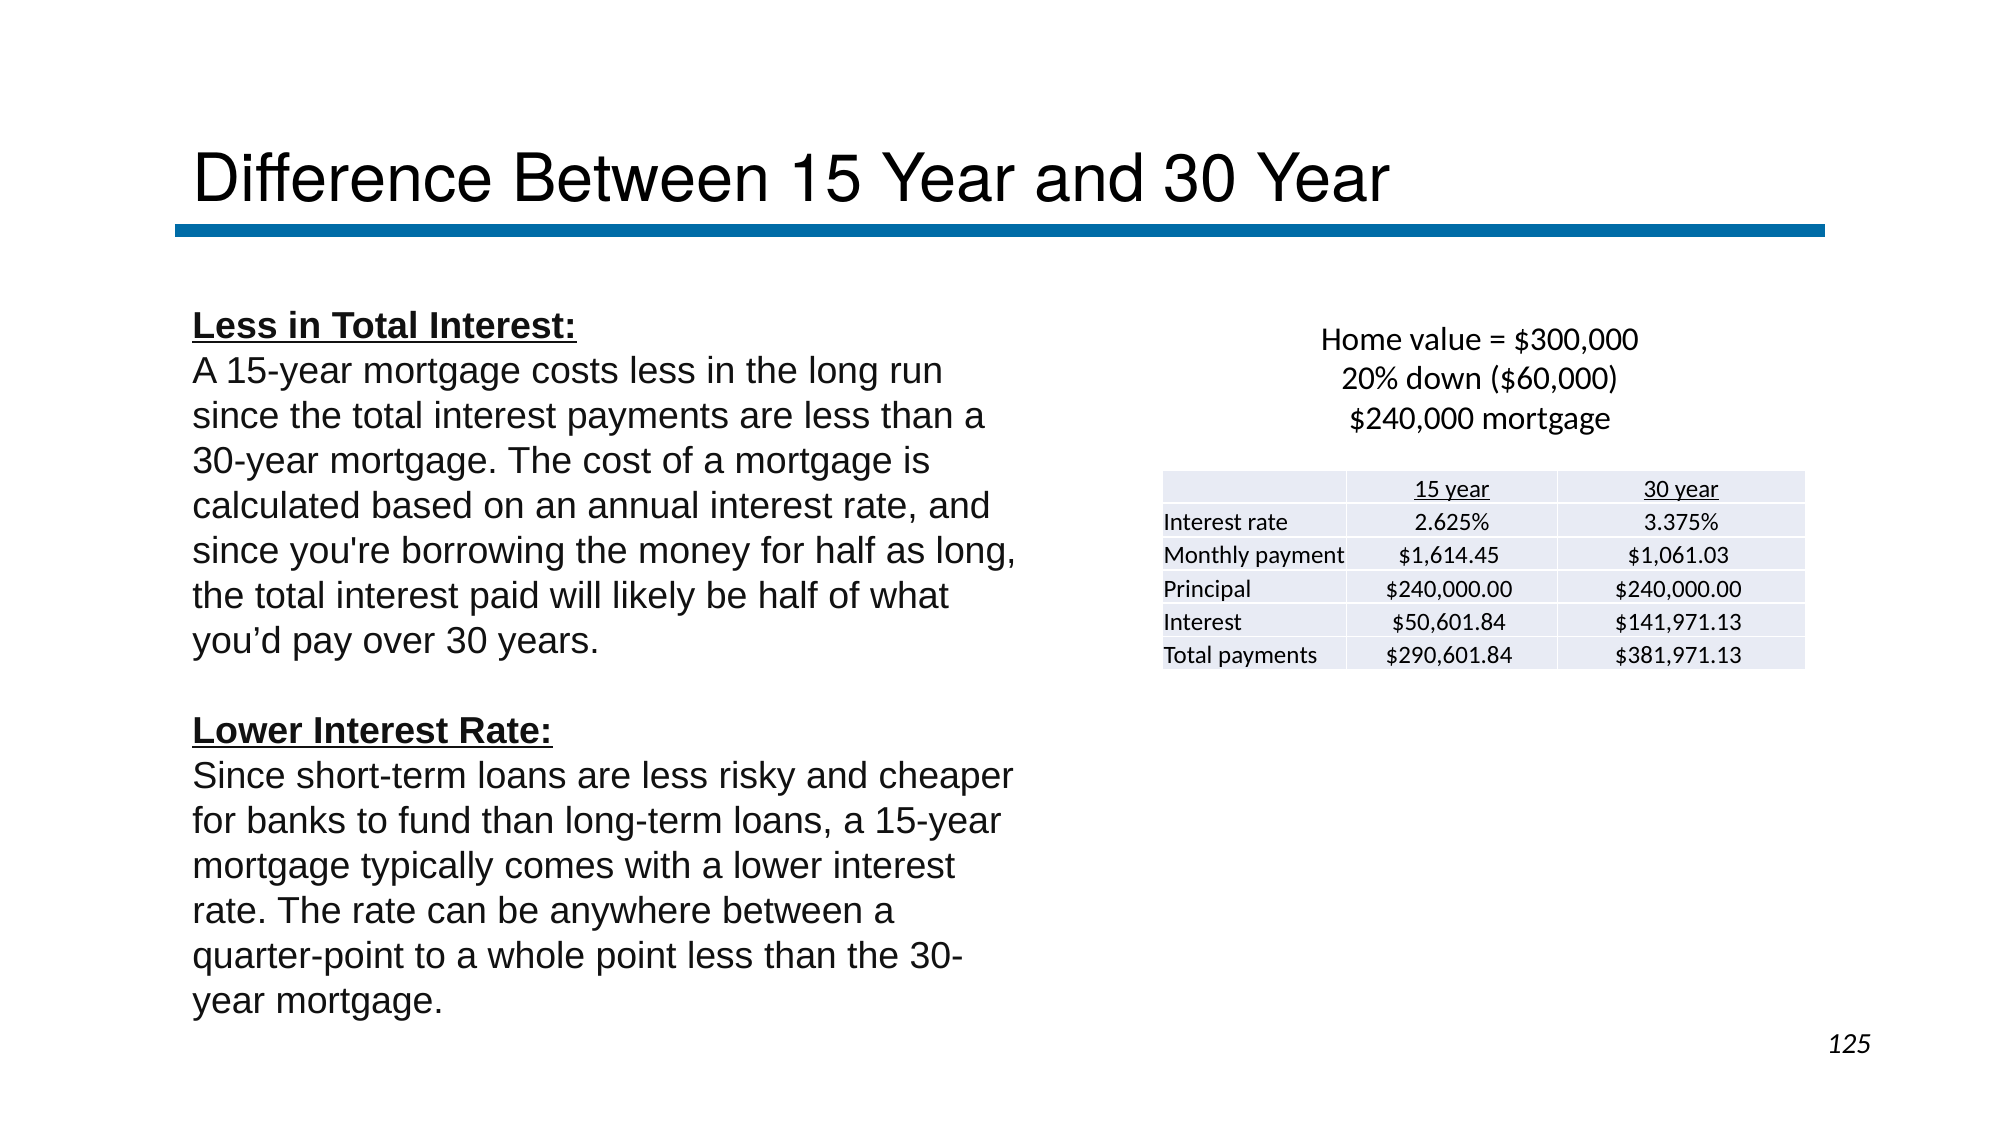

Difference Between 15 Year and 30 Year
Less in Total Interest:
A 15-year mortgage costs less in the long run since the total interest payments are less than a 30-year mortgage. The cost of a mortgage is calculated based on an annual interest rate, and since you're borrowing the money for half as long, the total interest paid will likely be half of what you’d pay over 30 years.

Lower Interest Rate:
Since short-term loans are less risky and cheaper for banks to fund than long-term loans, a 15-year mortgage typically comes with a lower interest rate. The rate can be anywhere between a quarter-point to a whole point less than the 30-year mortgage.
Home value = $300,000
20% down ($60,000)
$240,000 mortgage
|  | 15 year | 30 year |
| --- | --- | --- |
| Interest rate | 2.625% | 3.375% |
| Monthly payment | $1,614.45 | $1,061.03 |
| Principal | $240,000.00 | $240,000.00 |
| Interest | $50,601.84 | $141,971.13 |
| Total payments | $290,601.84 | $381,971.13 |